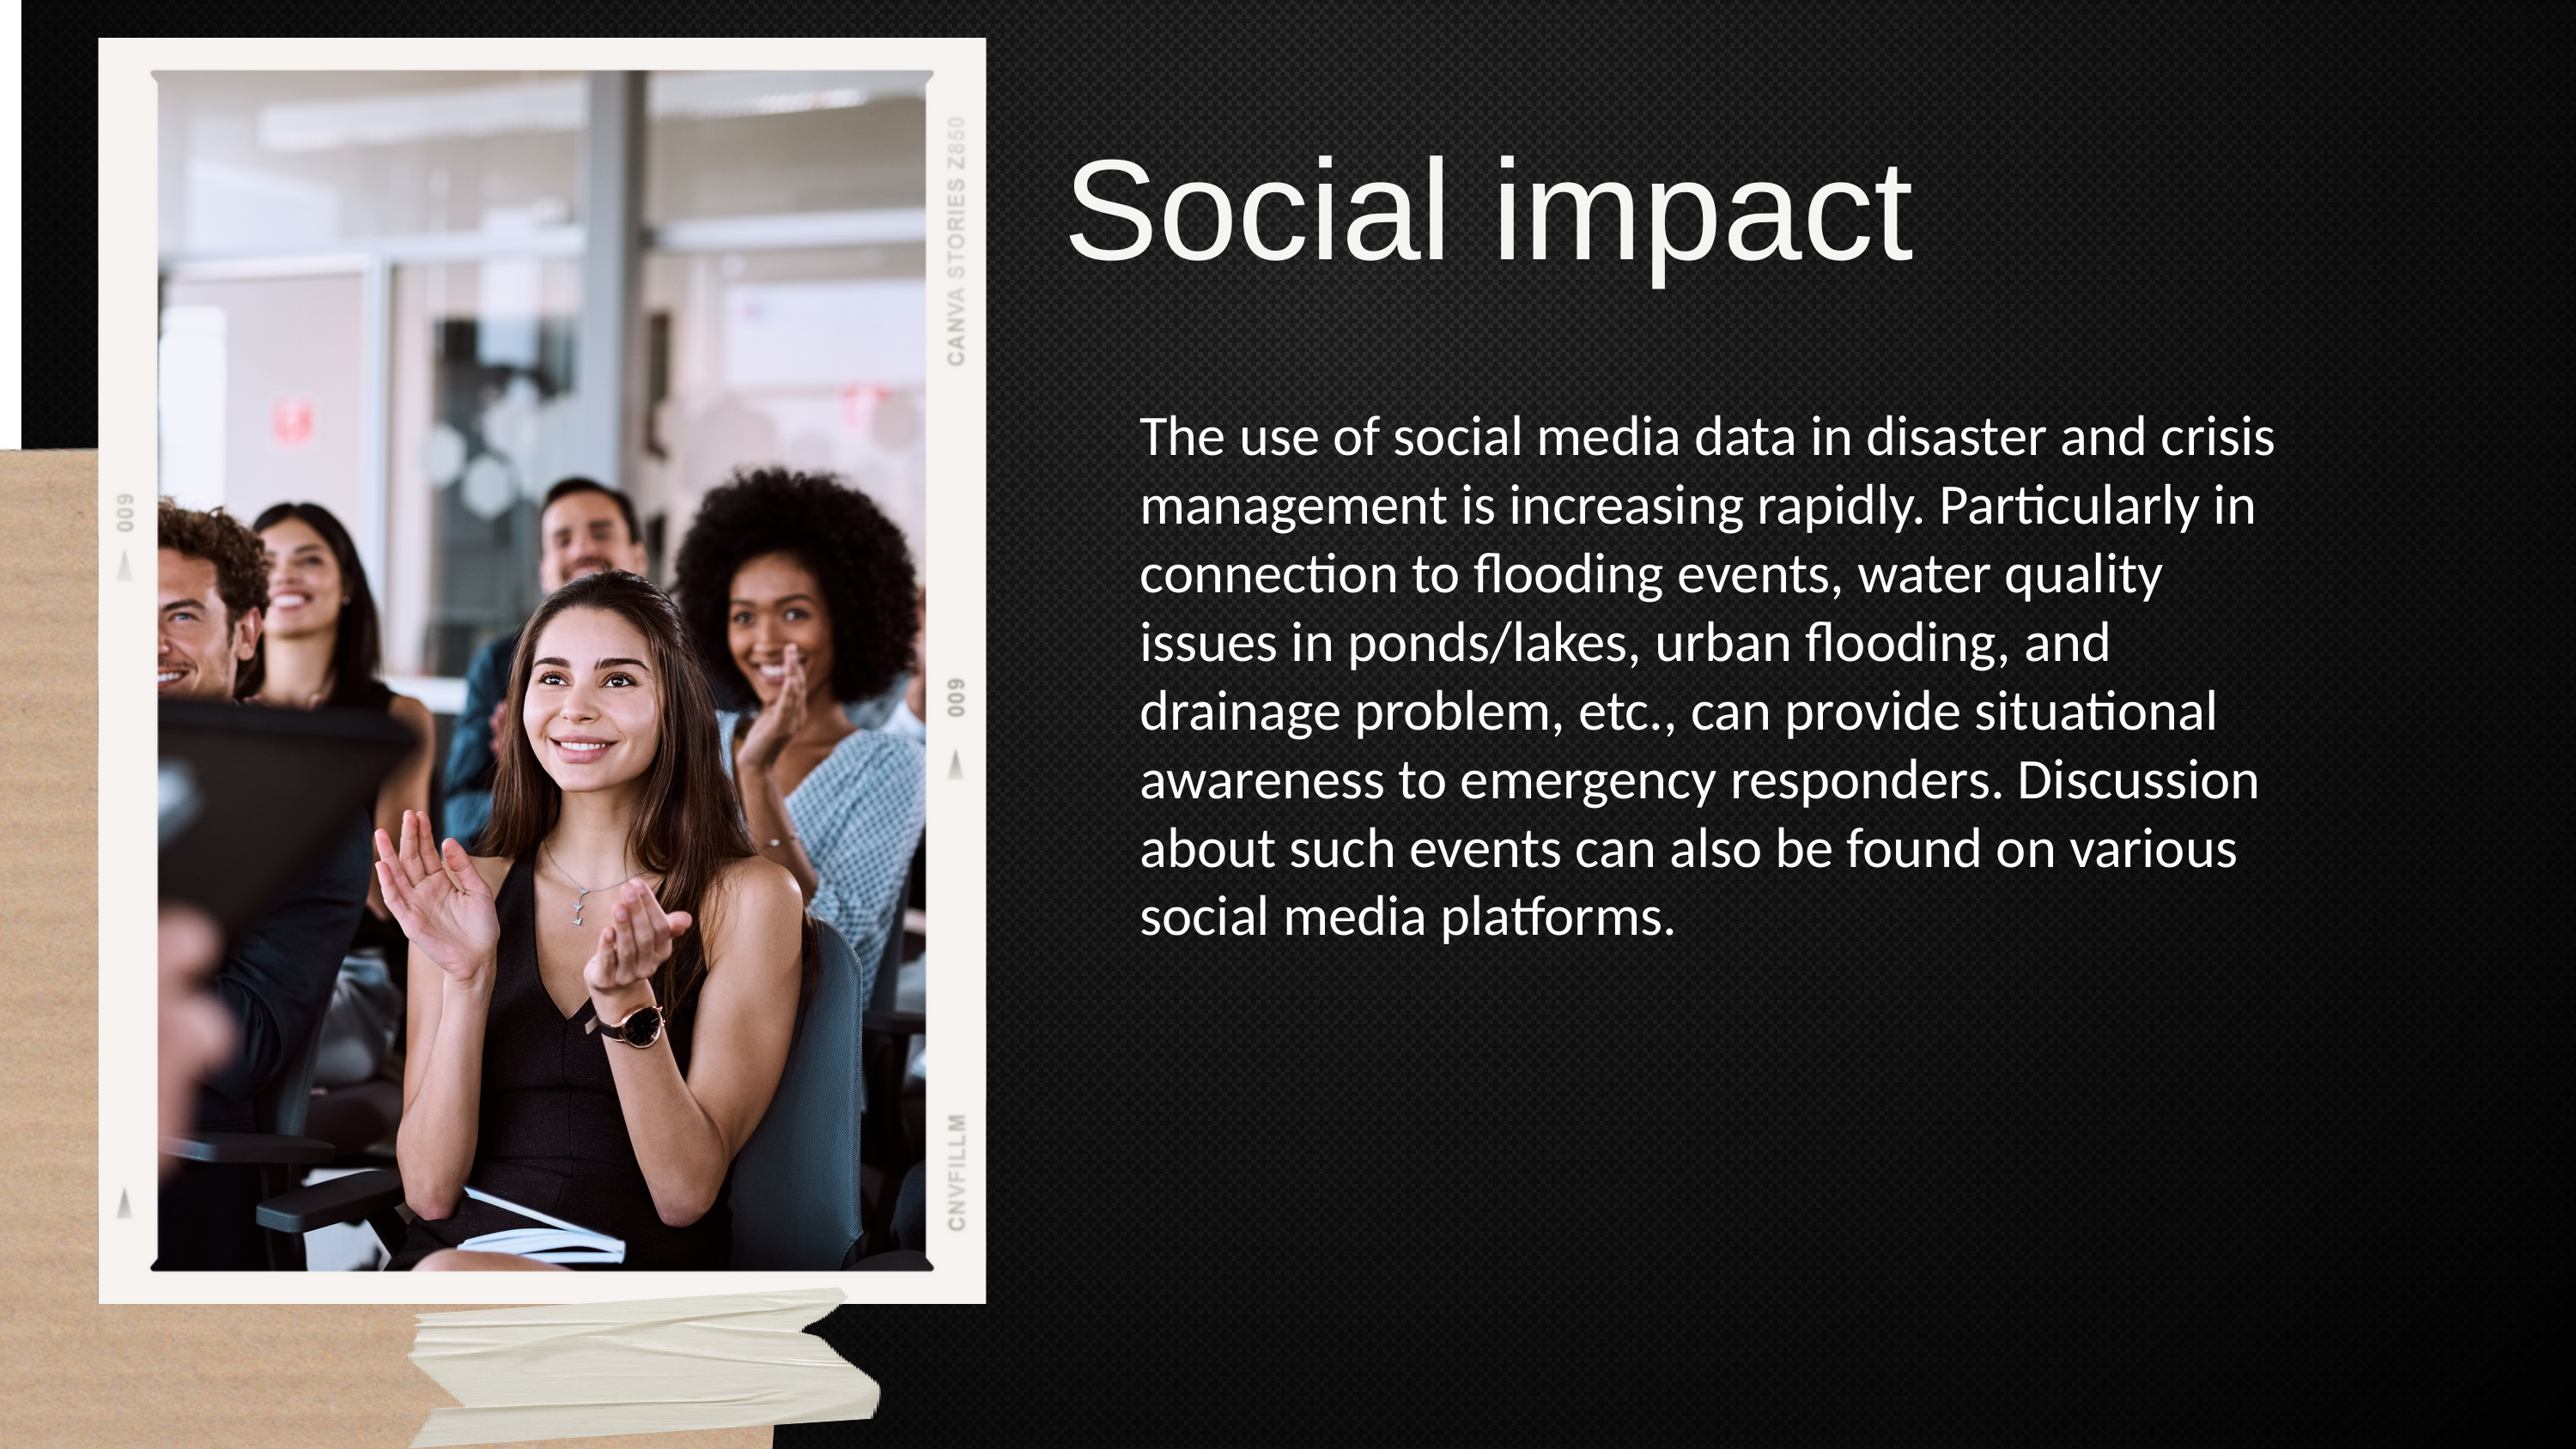

Social impact

.
The use of social media data in disaster and crisis management is increasing rapidly. Particularly in connection to flooding events, water quality issues in ponds/lakes, urban flooding, and drainage problem, etc., can provide situational awareness to emergency responders. Discussion about such events can also be found on various social media platforms.